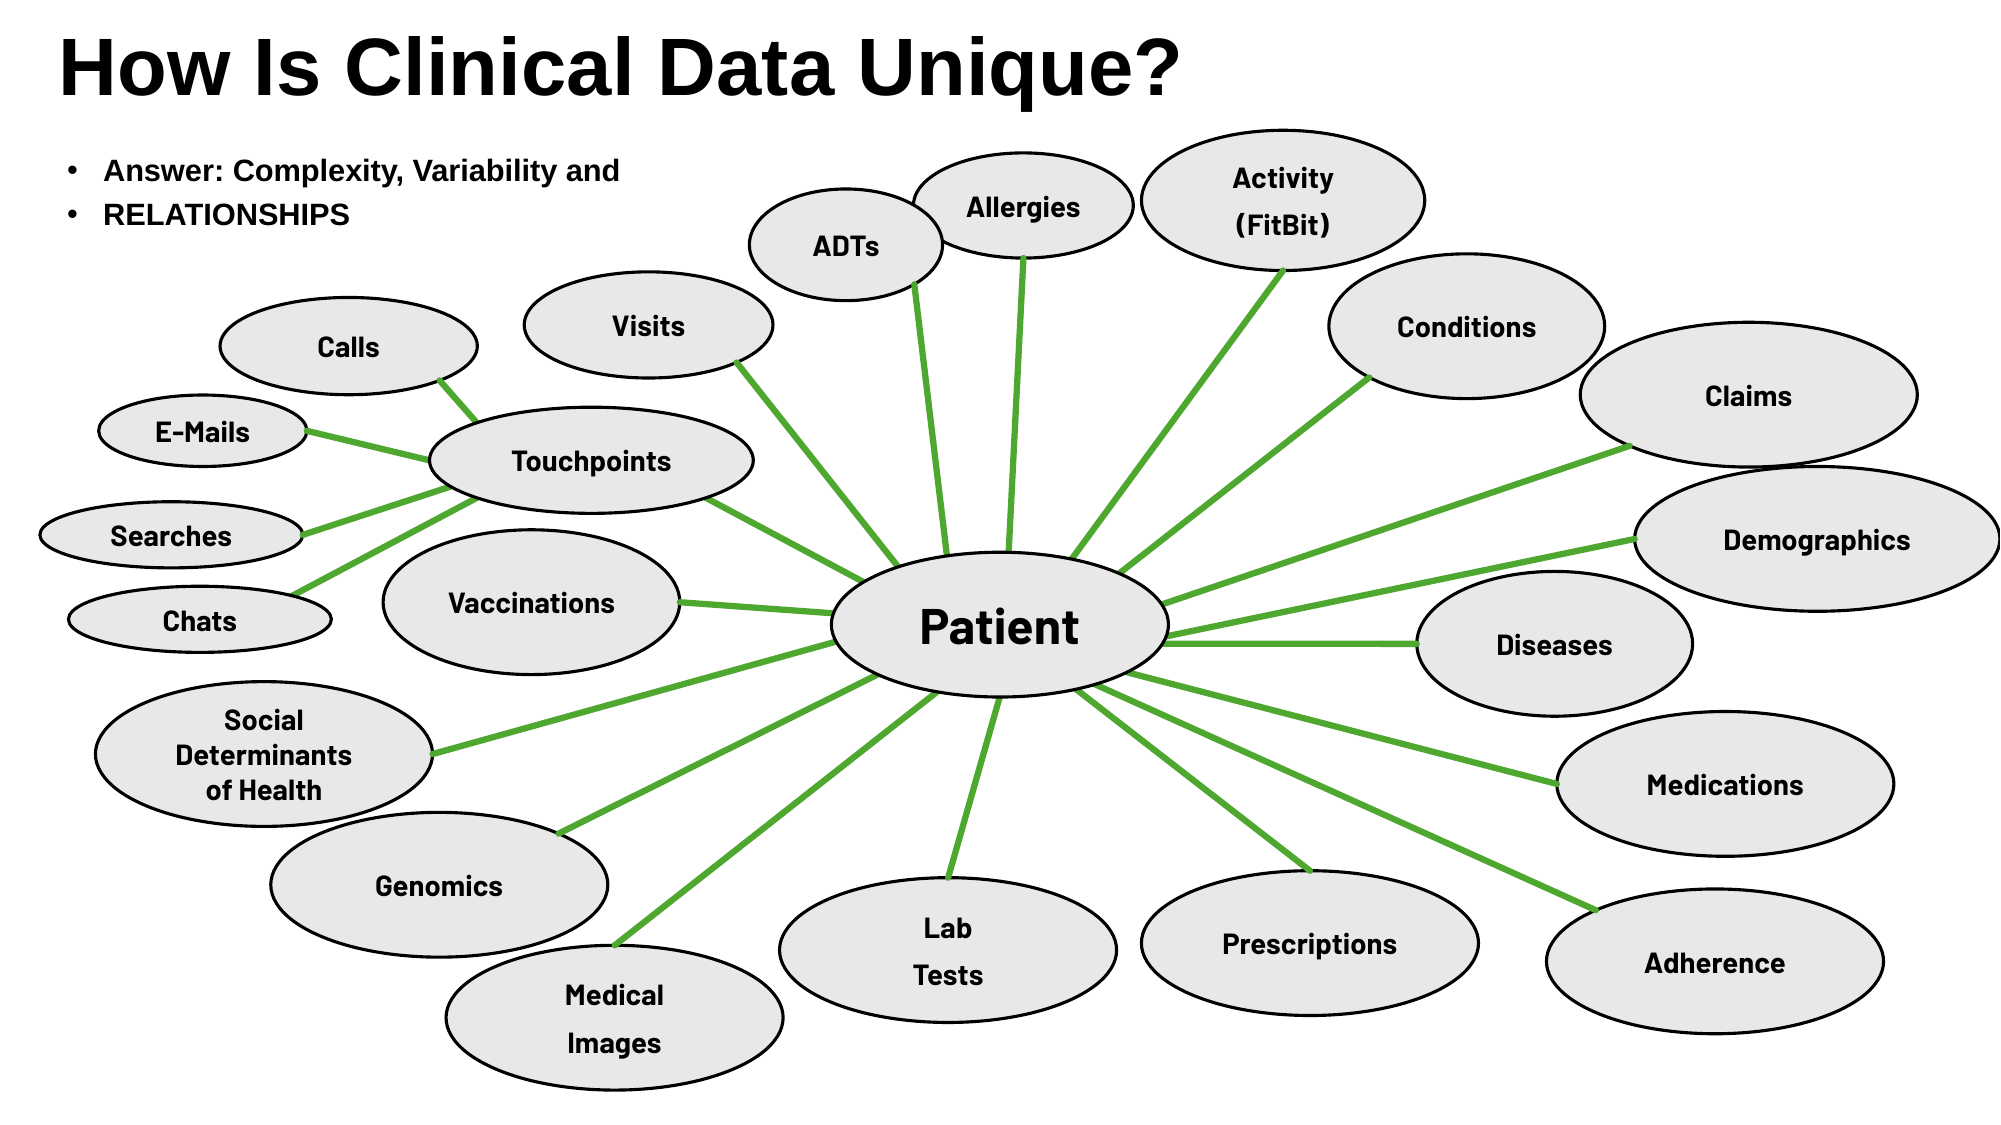

# How Is Clinical Data Unique?
Activity
(FitBit)
Answer: Complexity, Variability and
RELATIONSHIPS
Allergies
ADTs
Conditions
Visits
Calls
Claims
E-Mails
Touchpoints
Demographics
Searches
Vaccinations
Patient
Diseases
Chats
Social
Determinants
of Health
Medications
Genomics
Prescriptions
Lab
Tests
Adherence
Medical
Images